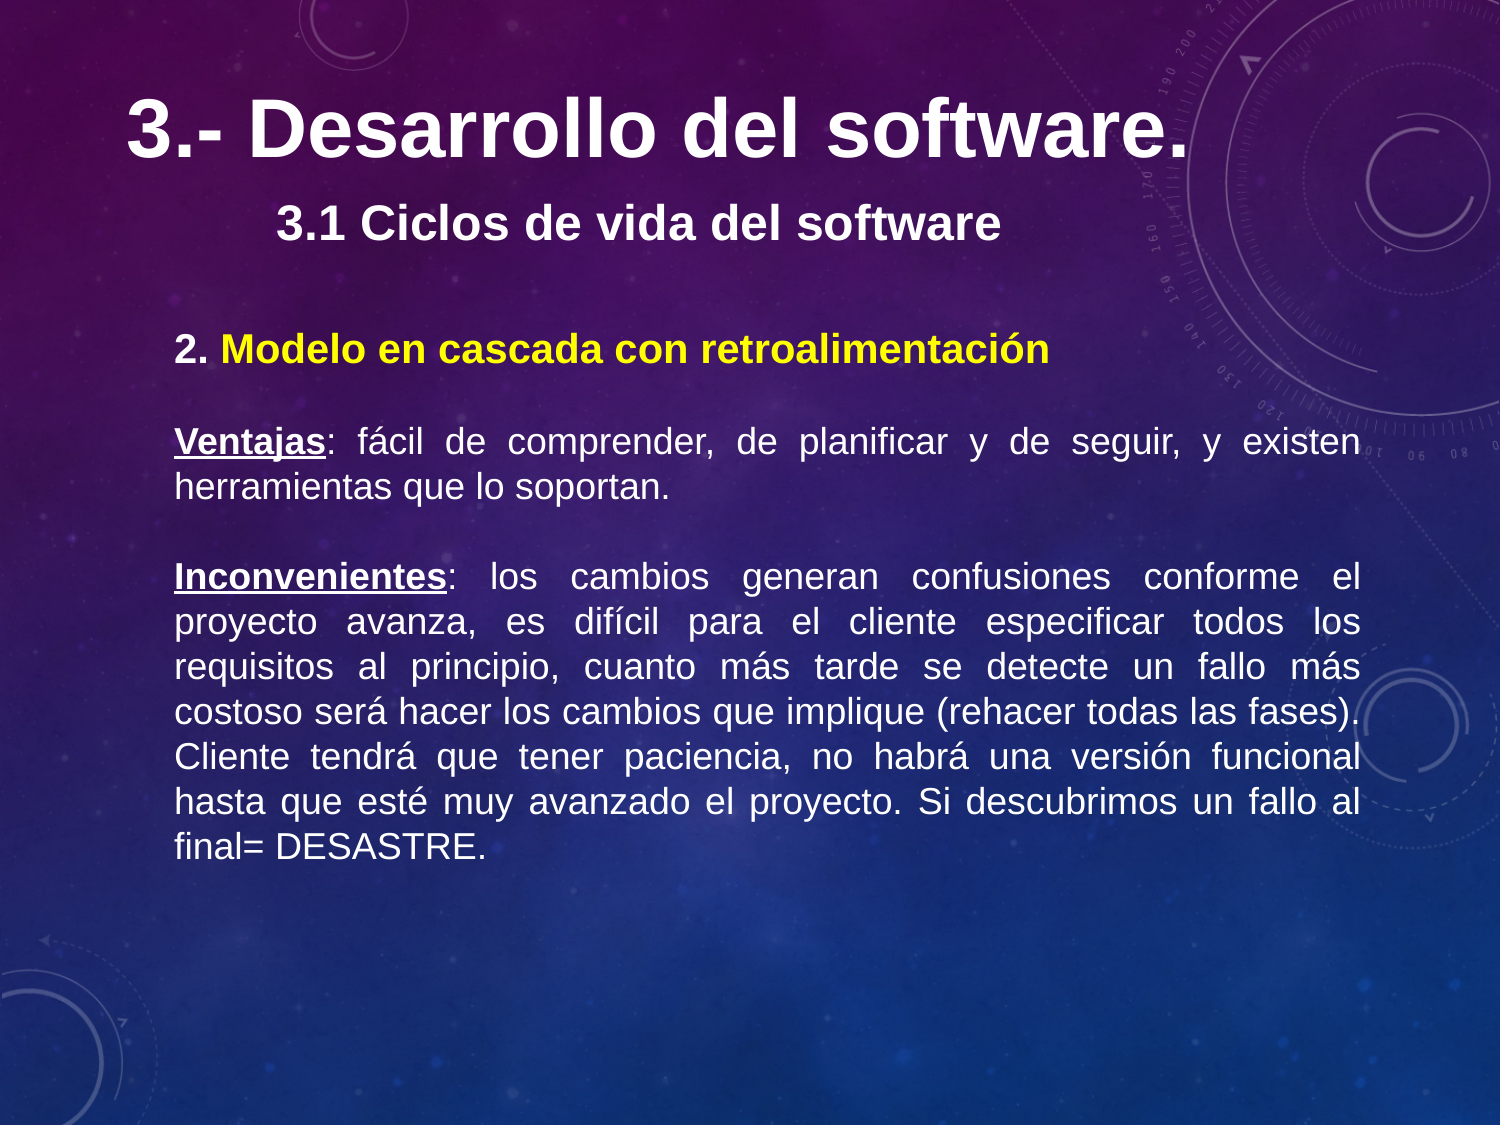

3.- Desarrollo del software.
	3.1 Ciclos de vida del software

2. Modelo en cascada con retroalimentación

Ventajas: fácil de comprender, de planificar y de seguir, y existen herramientas que lo soportan.

Inconvenientes: los cambios generan confusiones conforme el proyecto avanza, es difícil para el cliente especificar todos los requisitos al principio, cuanto más tarde se detecte un fallo más costoso será hacer los cambios que implique (rehacer todas las fases). Cliente tendrá que tener paciencia, no habrá una versión funcional hasta que esté muy avanzado el proyecto. Si descubrimos un fallo al final= DESASTRE.